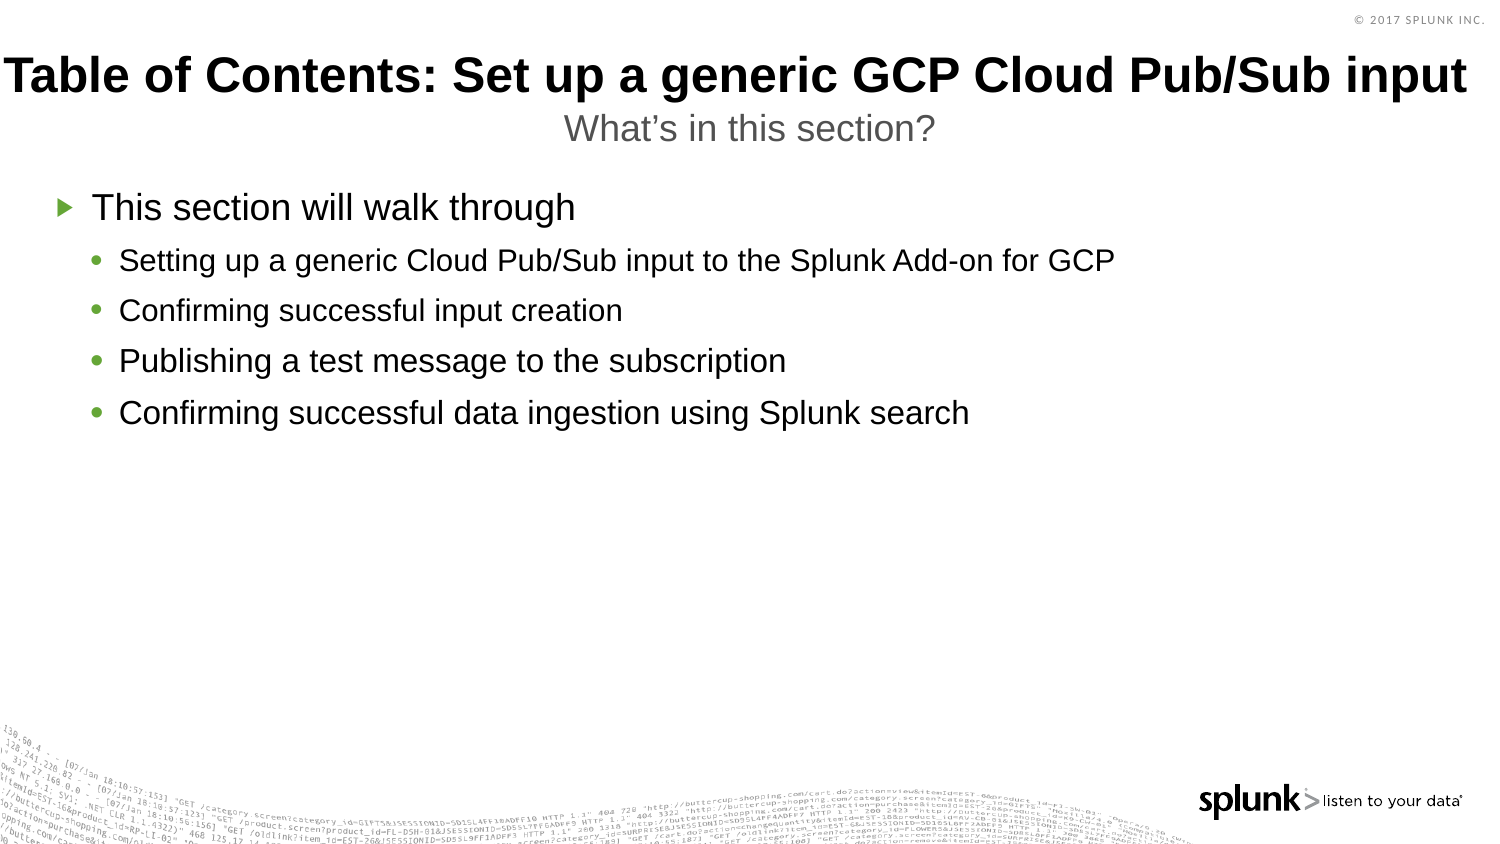

# Table of Contents: Set up a generic GCP Cloud Pub/Sub input
What’s in this section?
This section will walk through
Setting up a generic Cloud Pub/Sub input to the Splunk Add-on for GCP
Confirming successful input creation
Publishing a test message to the subscription
Confirming successful data ingestion using Splunk search